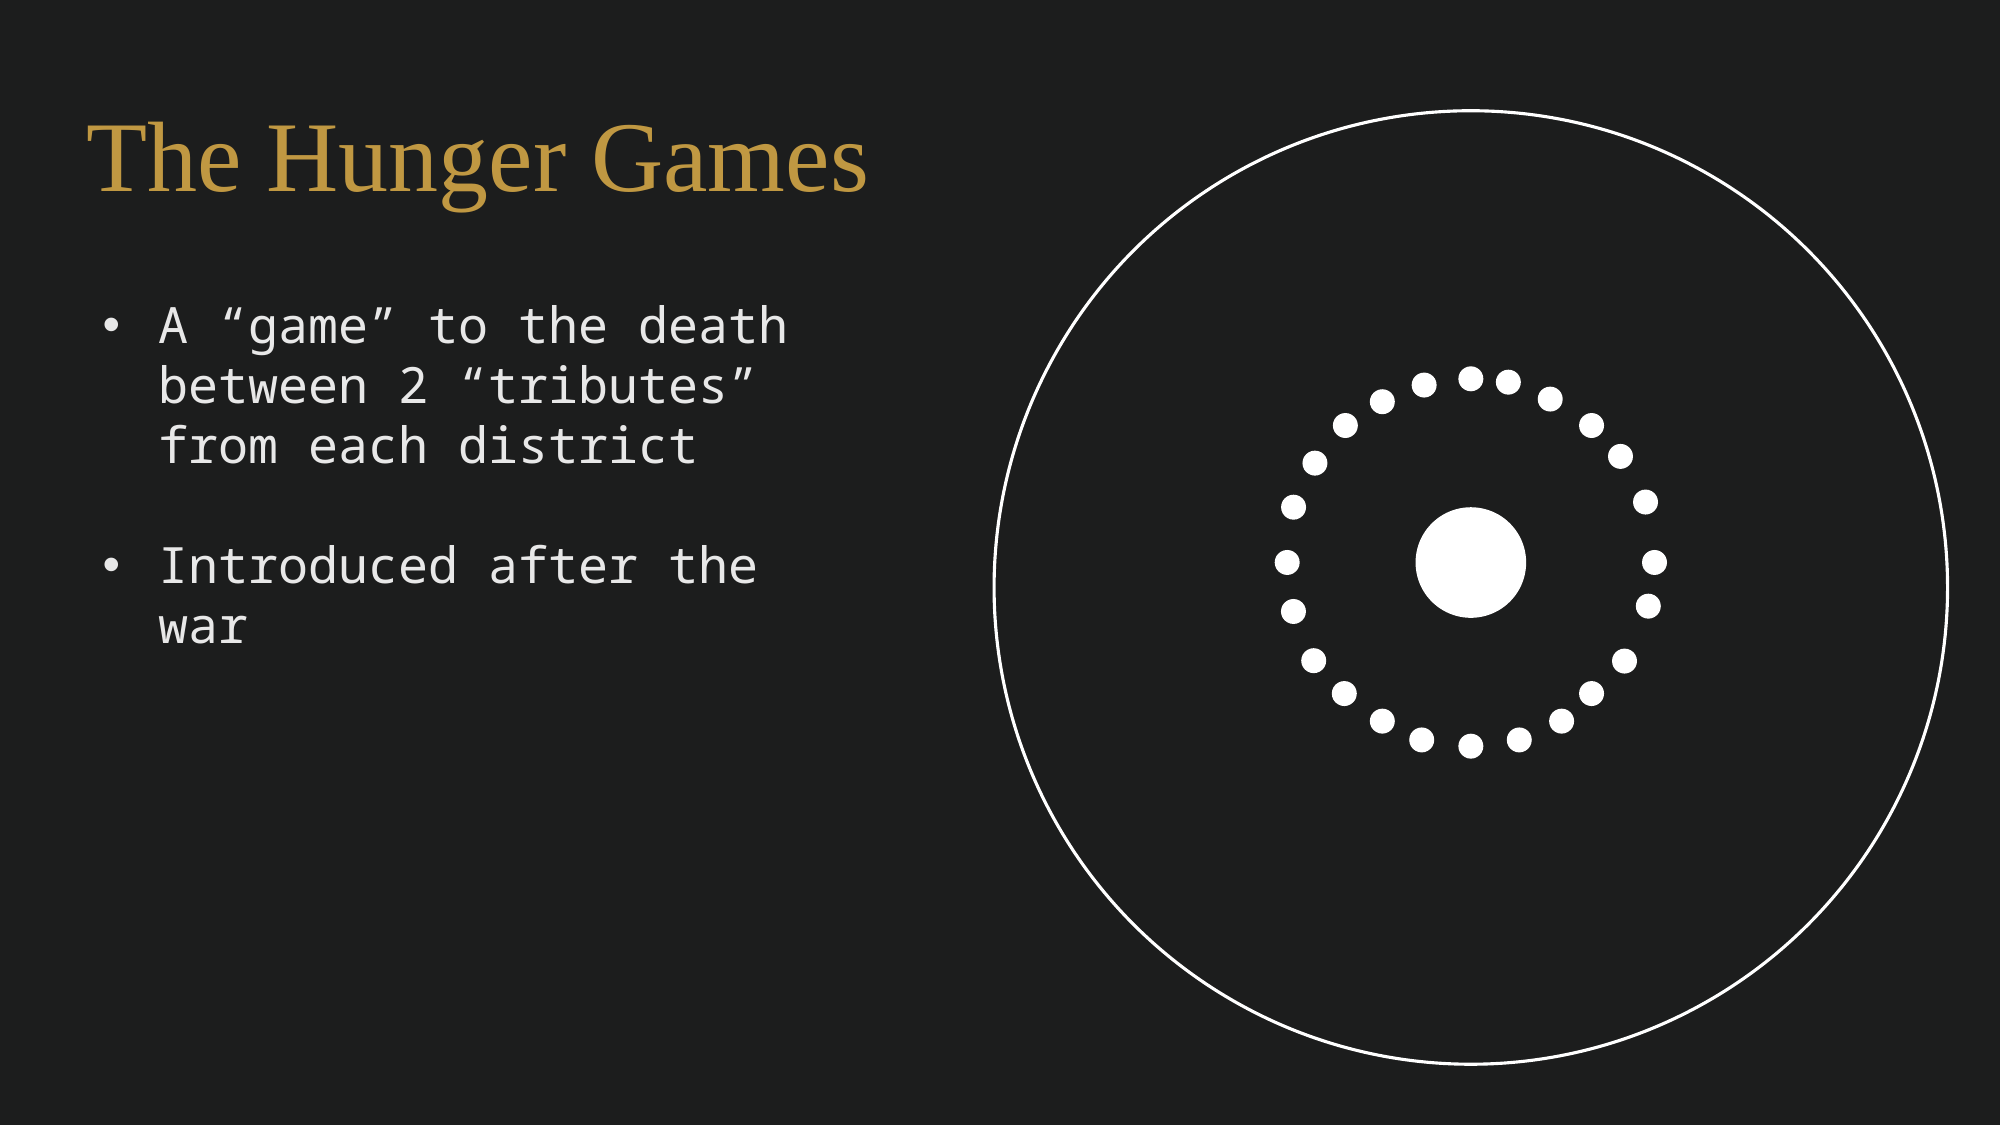

# The Hunger Games

A “game” to the death between 2 “tributes” from each district

Introduced after the war